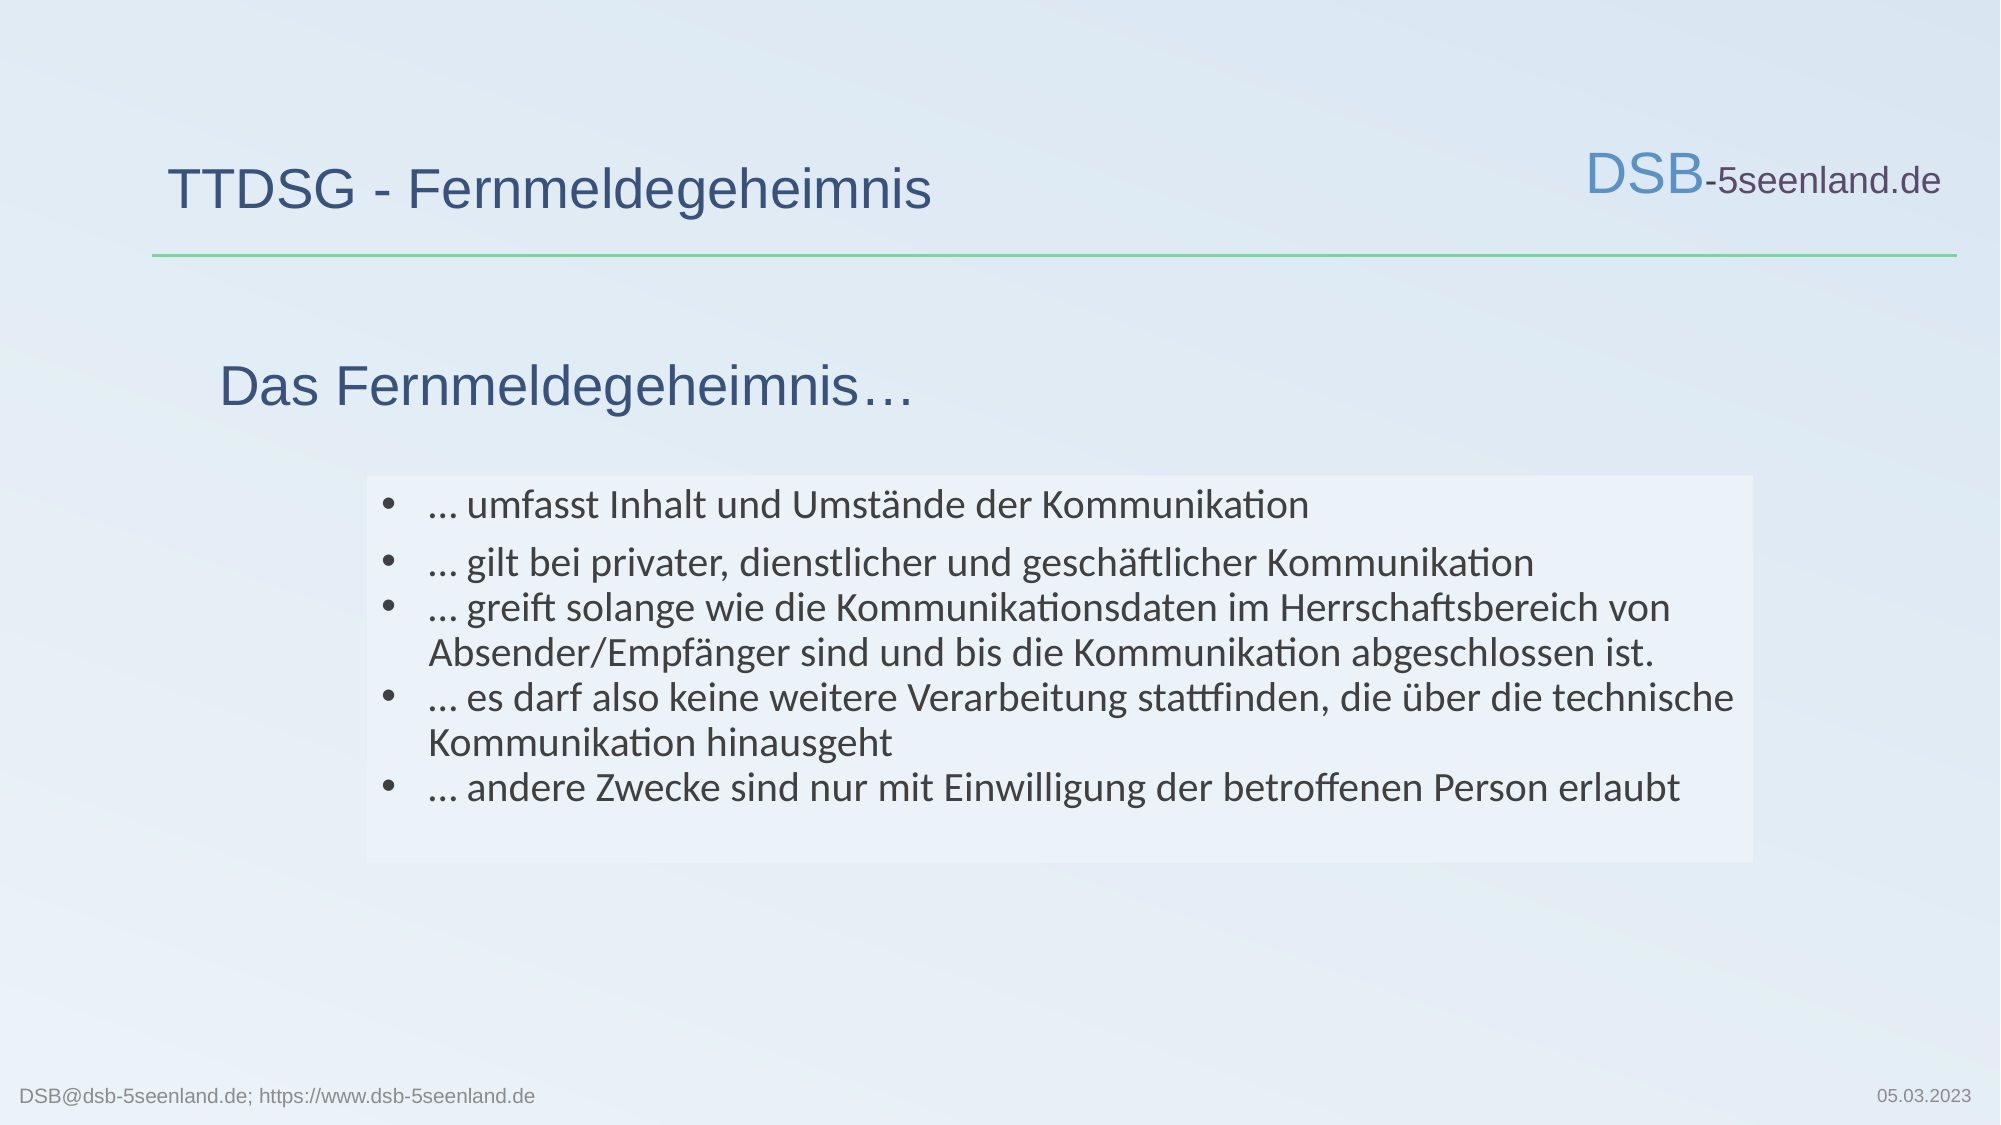

# TTDSG - Fernmeldegeheimnis
Das Fernmeldegeheimnis…
… umfasst Inhalt und Umstände der Kommunikation
… gilt bei privater, dienstlicher und geschäftlicher Kommunikation
… greift solange wie die Kommunikationsdaten im Herrschaftsbereich von Absender/Empfänger sind und bis die Kommunikation abgeschlossen ist.
… es darf also keine weitere Verarbeitung stattfinden, die über die technische Kommunikation hinausgeht
… andere Zwecke sind nur mit Einwilligung der betroffenen Person erlaubt

DSB@dsb-5seenland.de; https://www.dsb-5seenland.de
05.03.2023